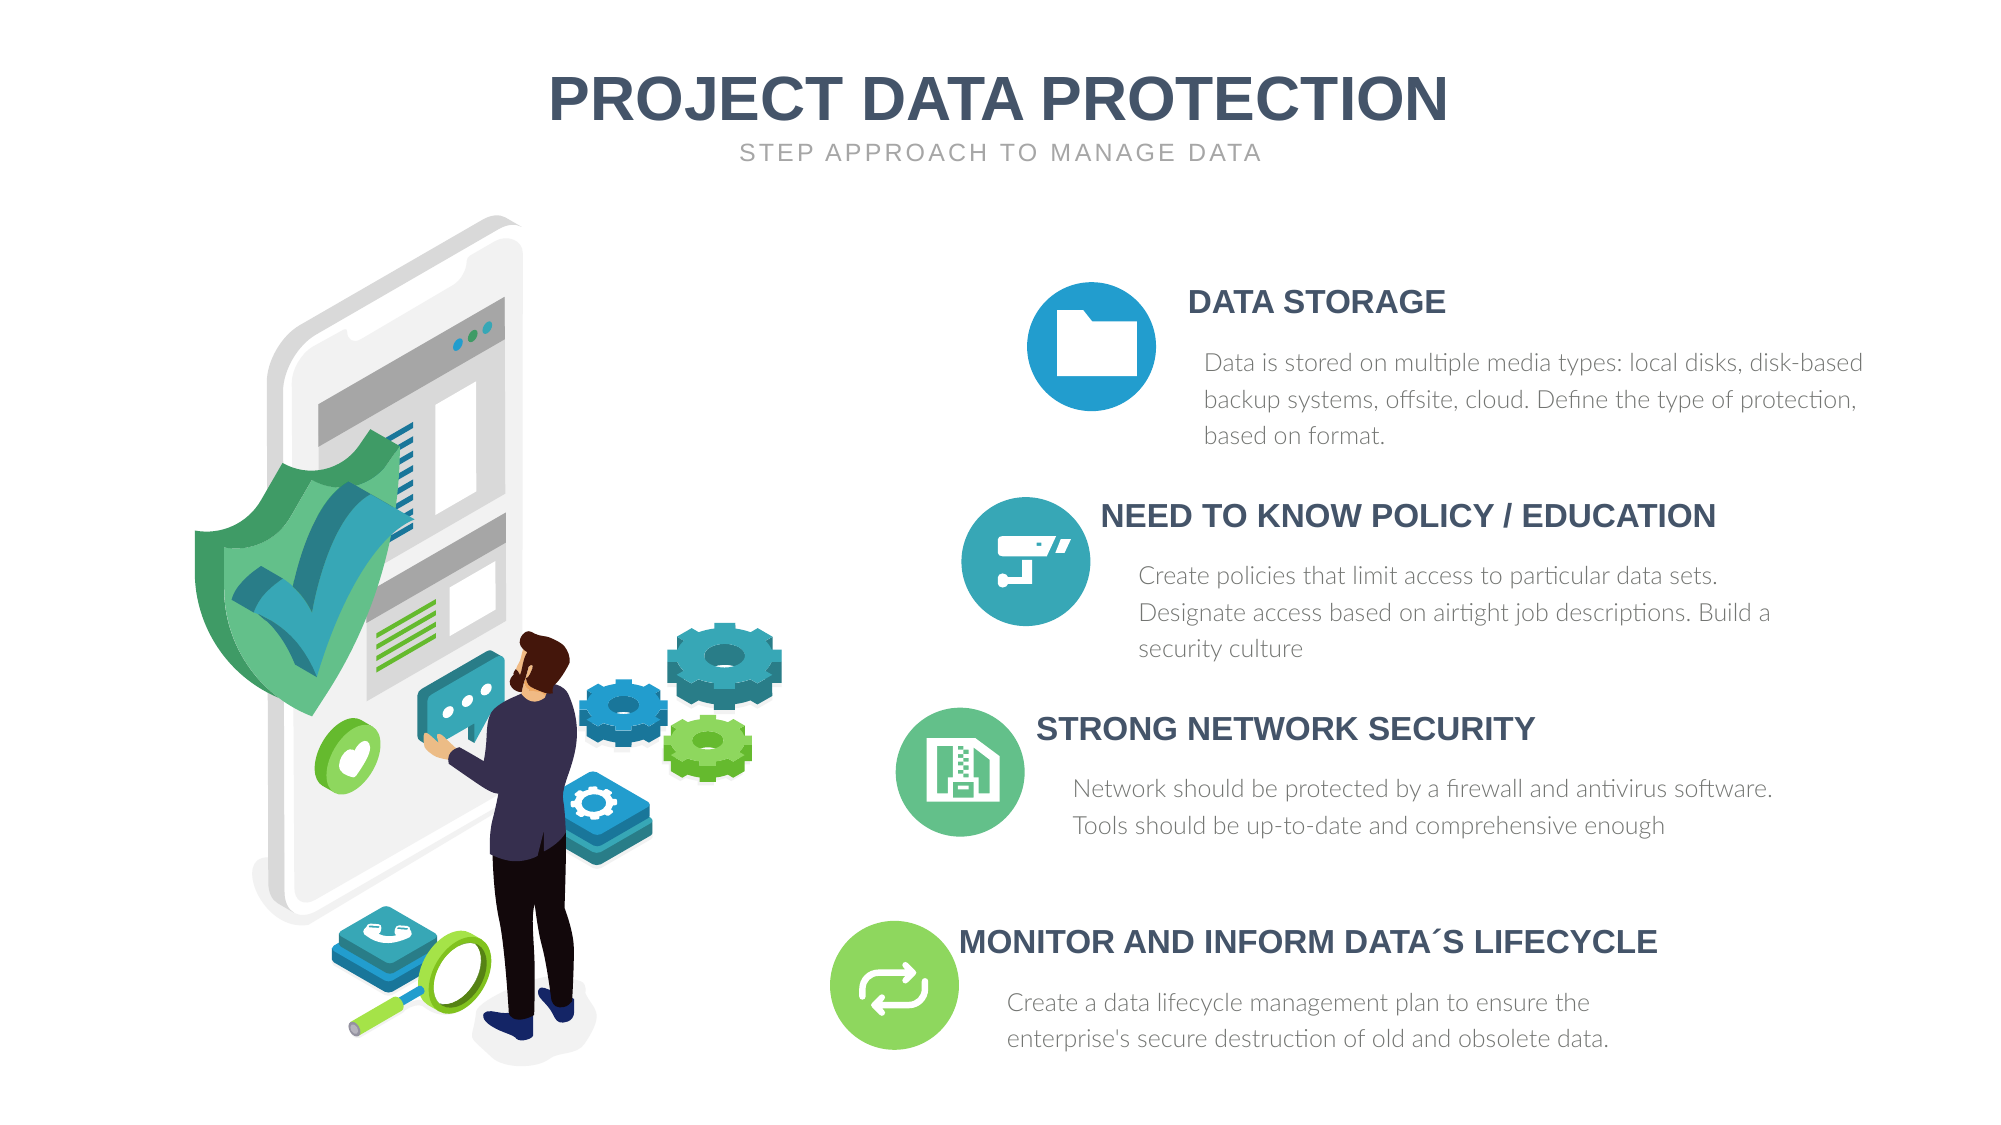

PROJECT DATA PROTECTION
STEP APPROACH TO MANAGE DATA

DATA STORAGE

Data is stored on multiple media types: local disks, disk-based backup systems, offsite, cloud. Define the type of protection, based on format.
NEED TO KNOW POLICY / EDUCATION

Create policies that limit access to particular data sets. Designate access based on airtight job descriptions. Build a security culture
STRONG NETWORK SECURITY

Network should be protected by a firewall and antivirus software. Tools should be up-to-date and comprehensive enough
MONITOR AND INFORM DATA´S LIFECYCLE

Create a data lifecycle management plan to ensure the enterprise's secure destruction of old and obsolete data.